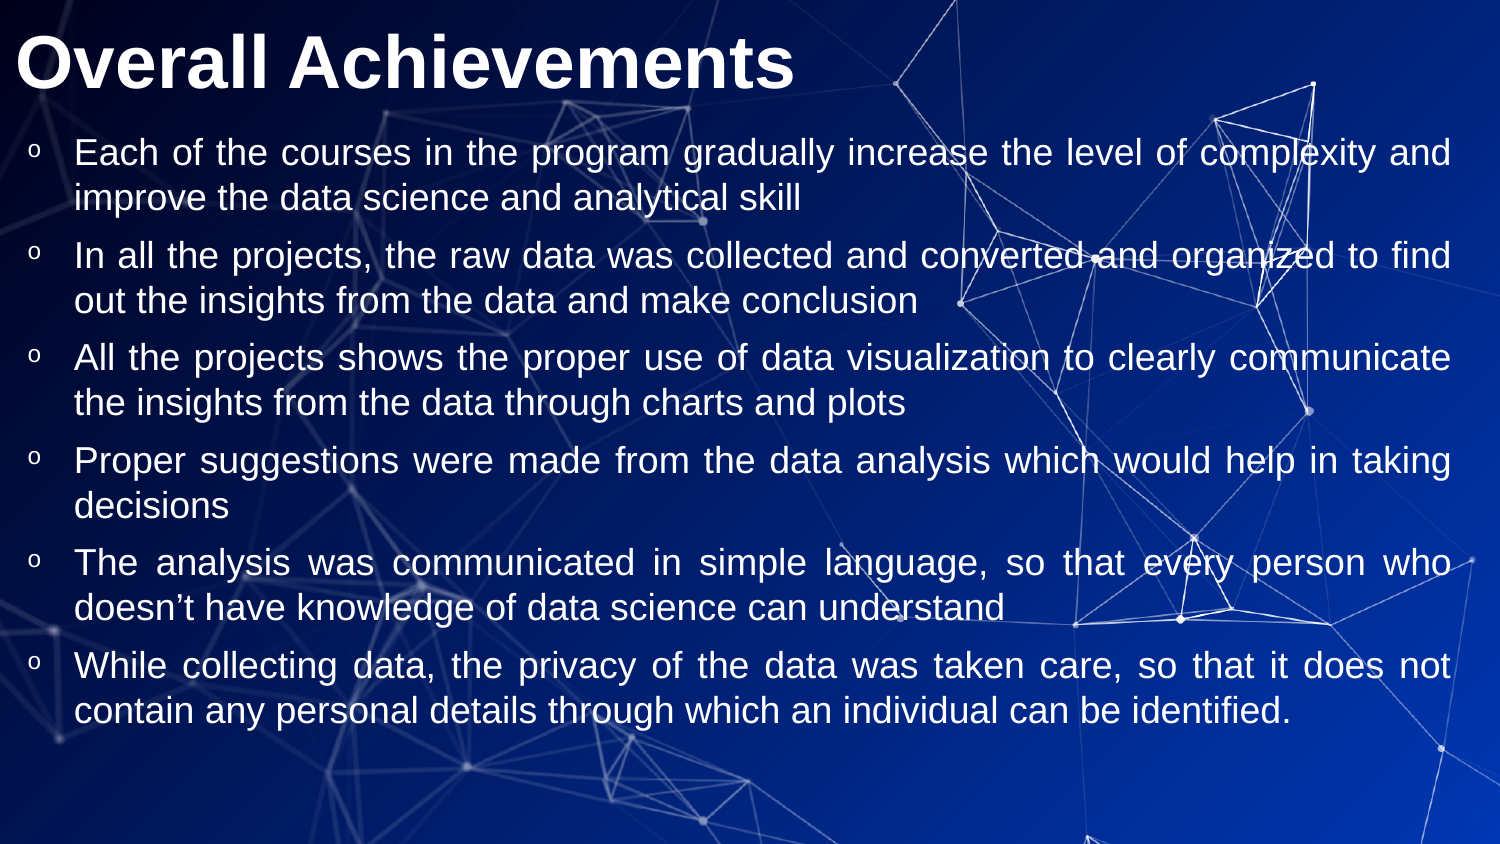

# Overall Achievements
Each of the courses in the program gradually increase the level of complexity and improve the data science and analytical skill
In all the projects, the raw data was collected and converted and organized to find out the insights from the data and make conclusion
All the projects shows the proper use of data visualization to clearly communicate the insights from the data through charts and plots
Proper suggestions were made from the data analysis which would help in taking decisions
The analysis was communicated in simple language, so that every person who doesn’t have knowledge of data science can understand
While collecting data, the privacy of the data was taken care, so that it does not contain any personal details through which an individual can be identified.
37